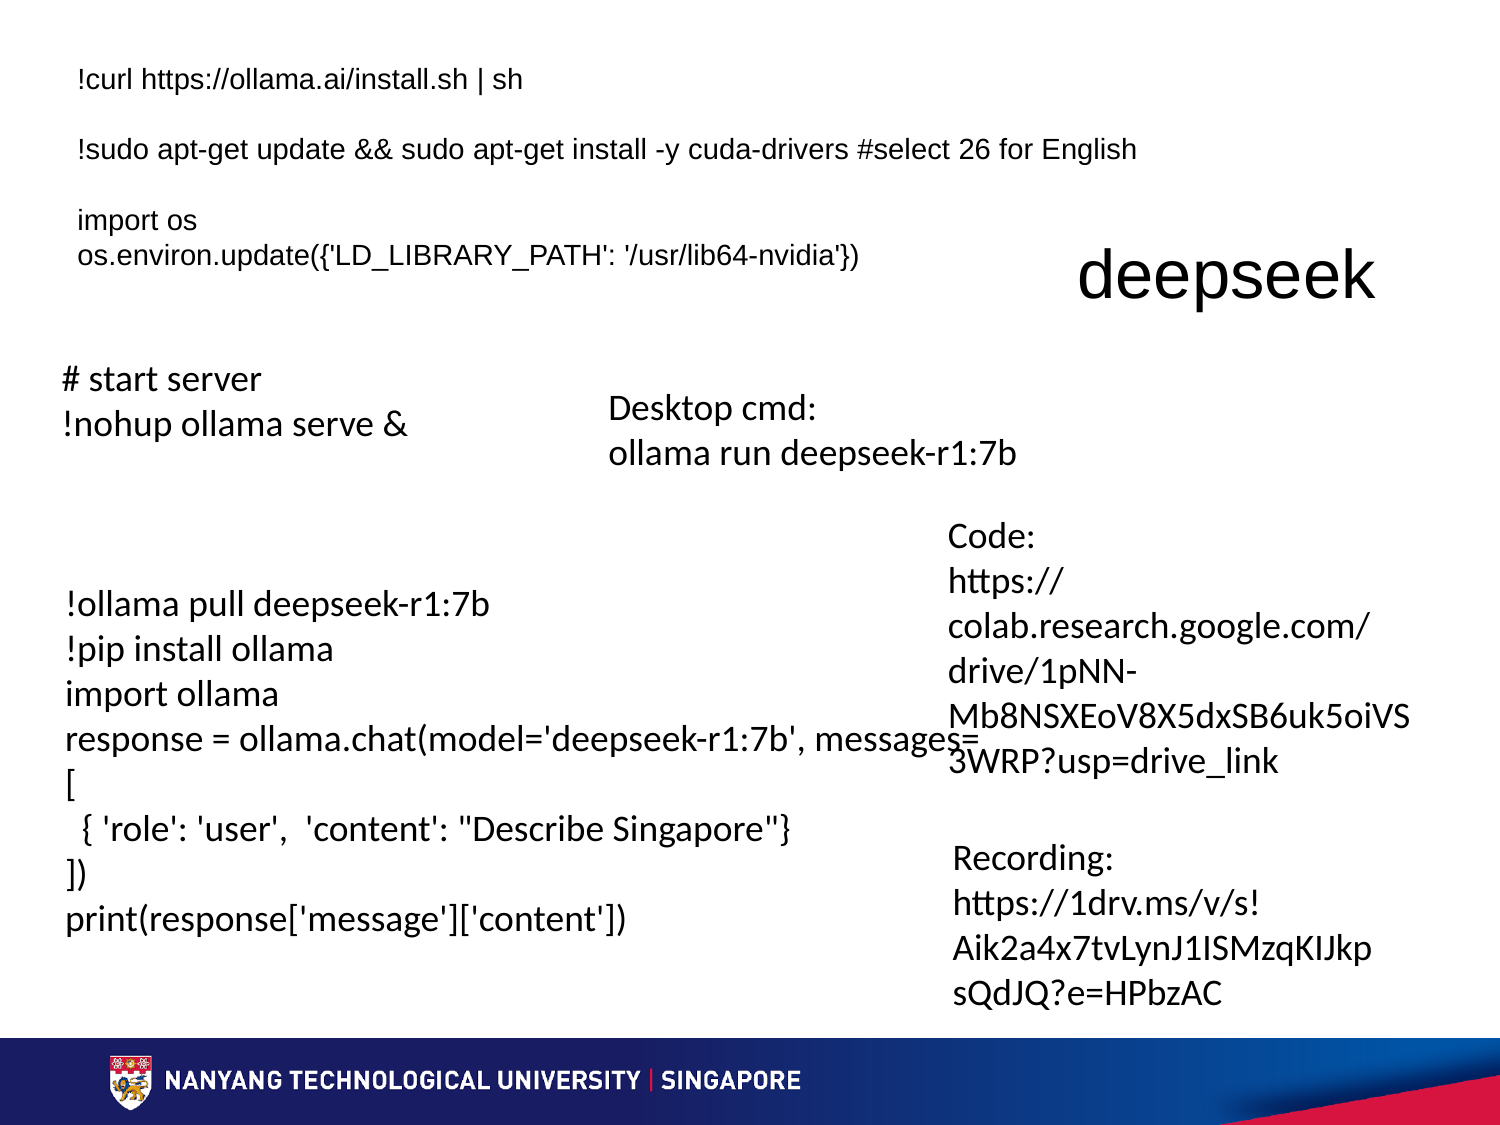

!curl https://ollama.ai/install.sh | sh
!sudo apt-get update && sudo apt-get install -y cuda-drivers #select 26 for English
import os
os.environ.update({'LD_LIBRARY_PATH': '/usr/lib64-nvidia'})

# deepseek
# start server
!nohup ollama serve &
Desktop cmd:
ollama run deepseek-r1:7b
Code:
https://colab.research.google.com/drive/1pNN-Mb8NSXEoV8X5dxSB6uk5oiVS3WRP?usp=drive_link
!ollama pull deepseek-r1:7b
!pip install ollama
import ollama
response = ollama.chat(model='deepseek-r1:7b', messages=
[
  { 'role': 'user',  'content': "Describe Singapore"}
])
print(response['message']['content'])
Recording:
https://1drv.ms/v/s!Aik2a4x7tvLynJ1ISMzqKIJkpsQdJQ?e=HPbzAC